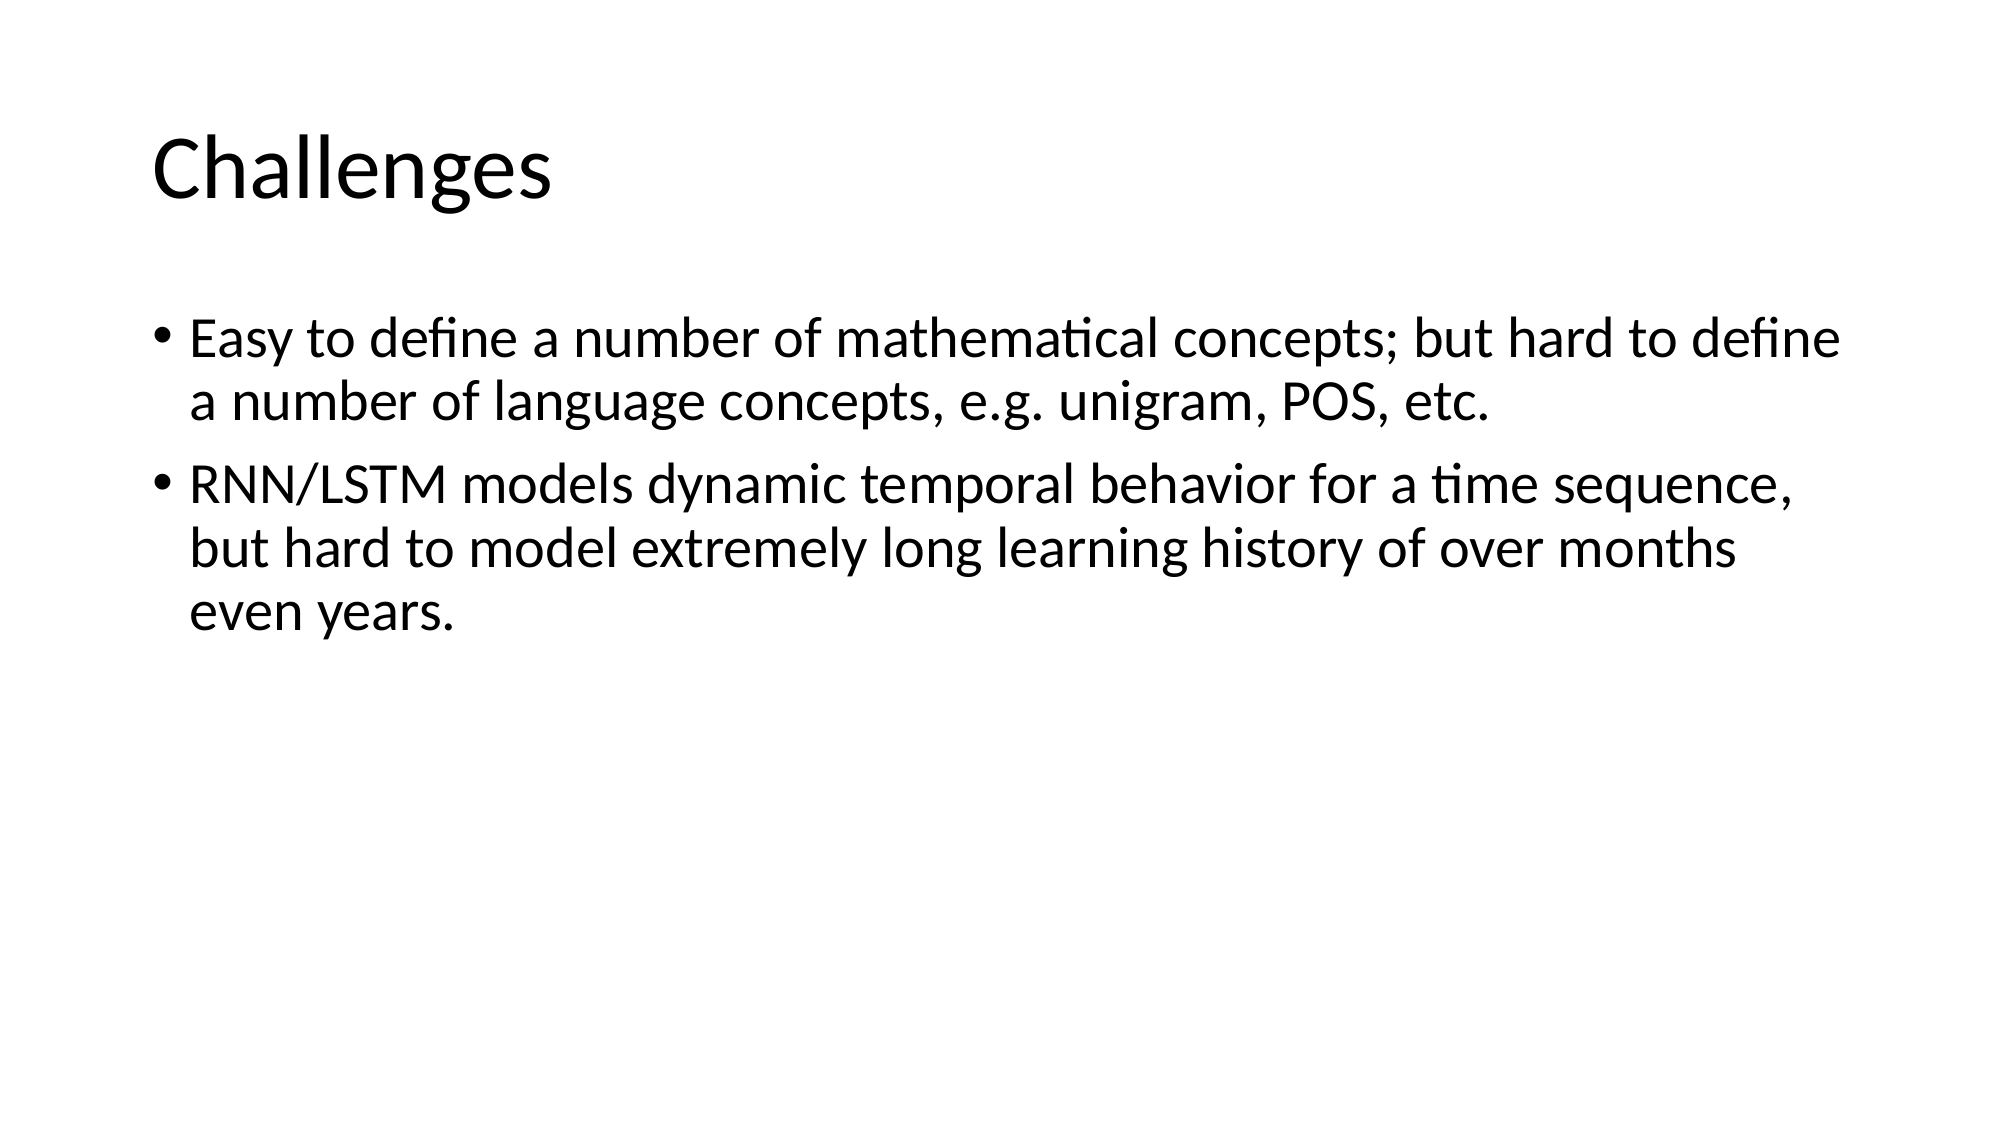

# Challenges
Easy to define a number of mathematical concepts; but hard to define a number of language concepts, e.g. unigram, POS, etc.
RNN/LSTM models dynamic temporal behavior for a time sequence, but hard to model extremely long learning history of over months even years.